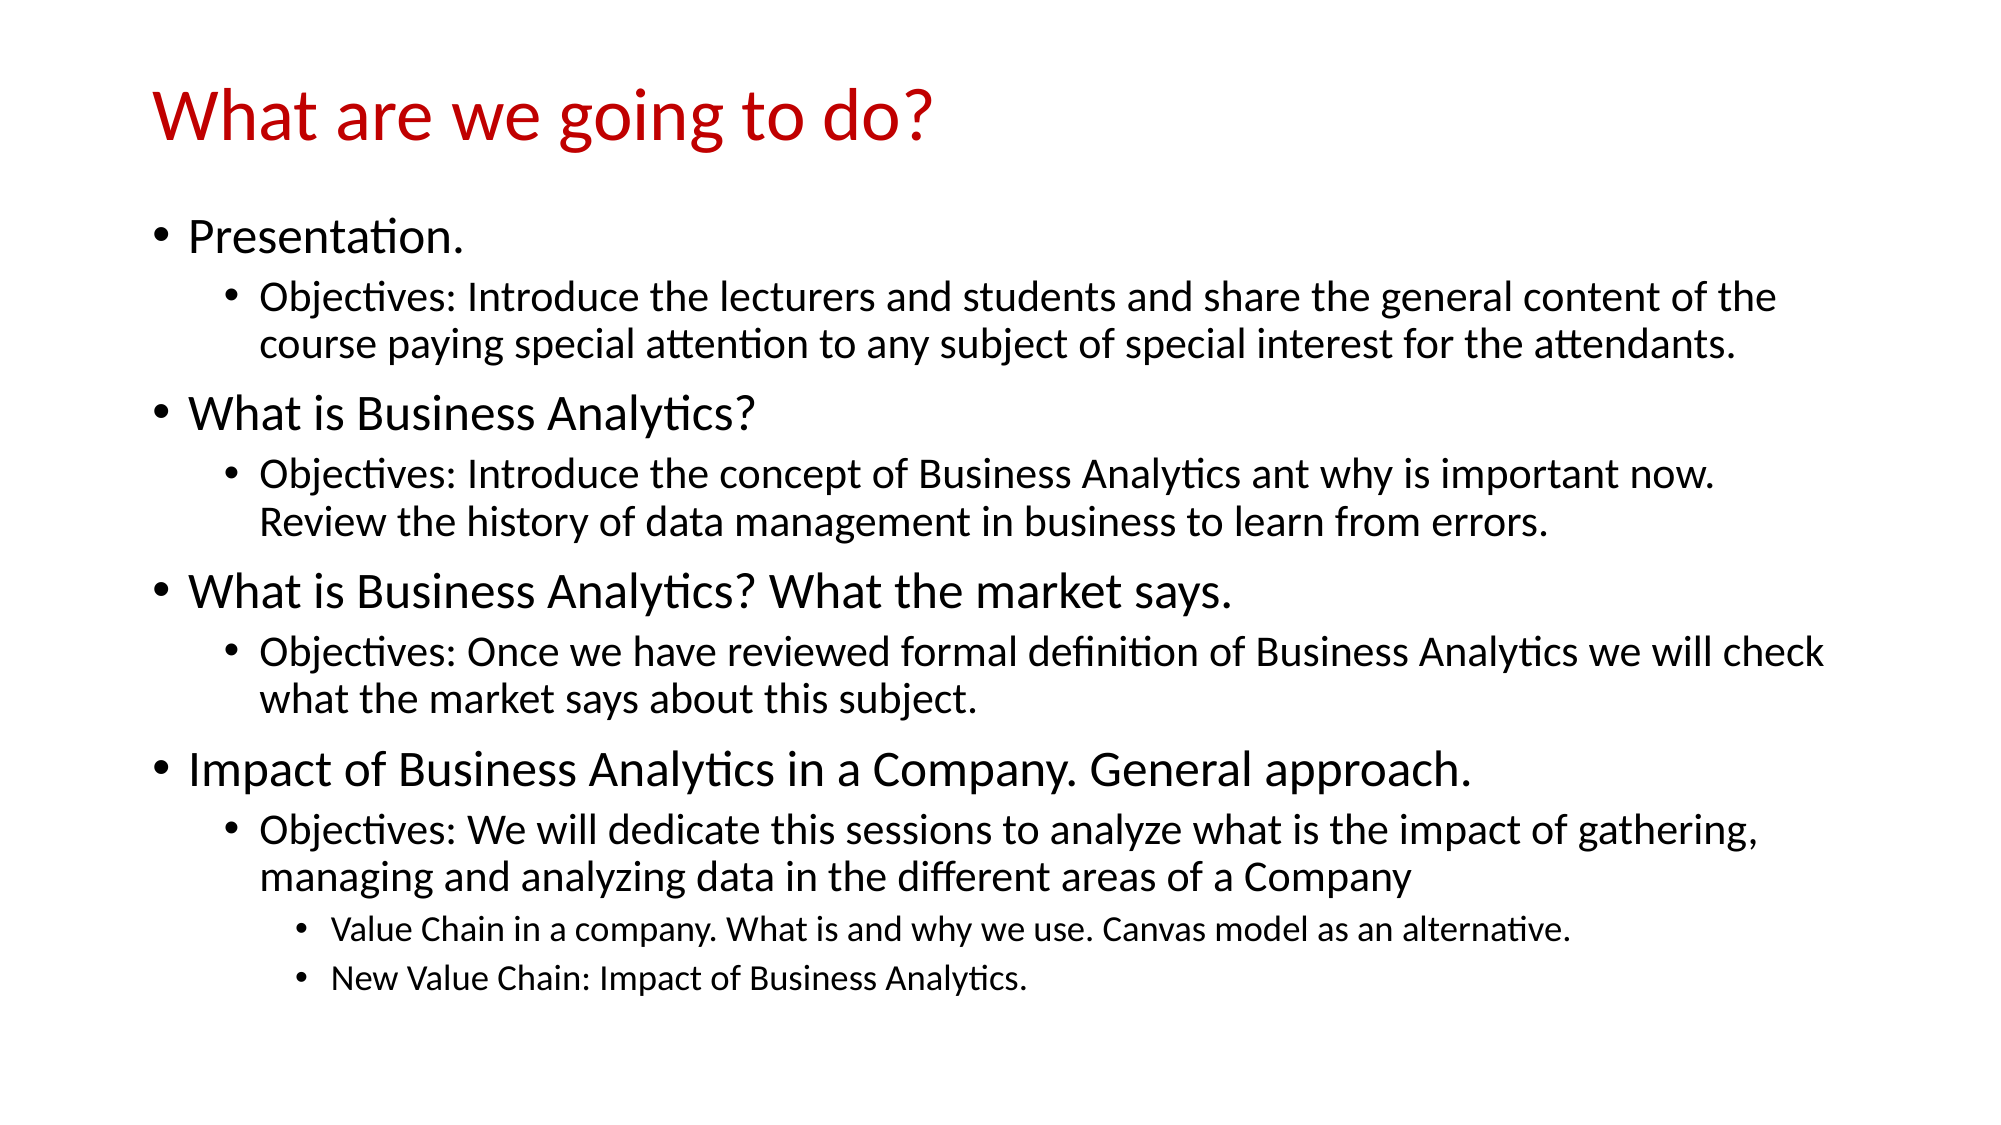

# What are we going to do?
Presentation.
Objectives: Introduce the lecturers and students and share the general content of the course paying special attention to any subject of special interest for the attendants.
What is Business Analytics?
Objectives: Introduce the concept of Business Analytics ant why is important now. Review the history of data management in business to learn from errors.
What is Business Analytics? What the market says.
Objectives: Once we have reviewed formal definition of Business Analytics we will check what the market says about this subject.
Impact of Business Analytics in a Company. General approach.
Objectives: We will dedicate this sessions to analyze what is the impact of gathering, managing and analyzing data in the different areas of a Company
Value Chain in a company. What is and why we use. Canvas model as an alternative.
New Value Chain: Impact of Business Analytics.